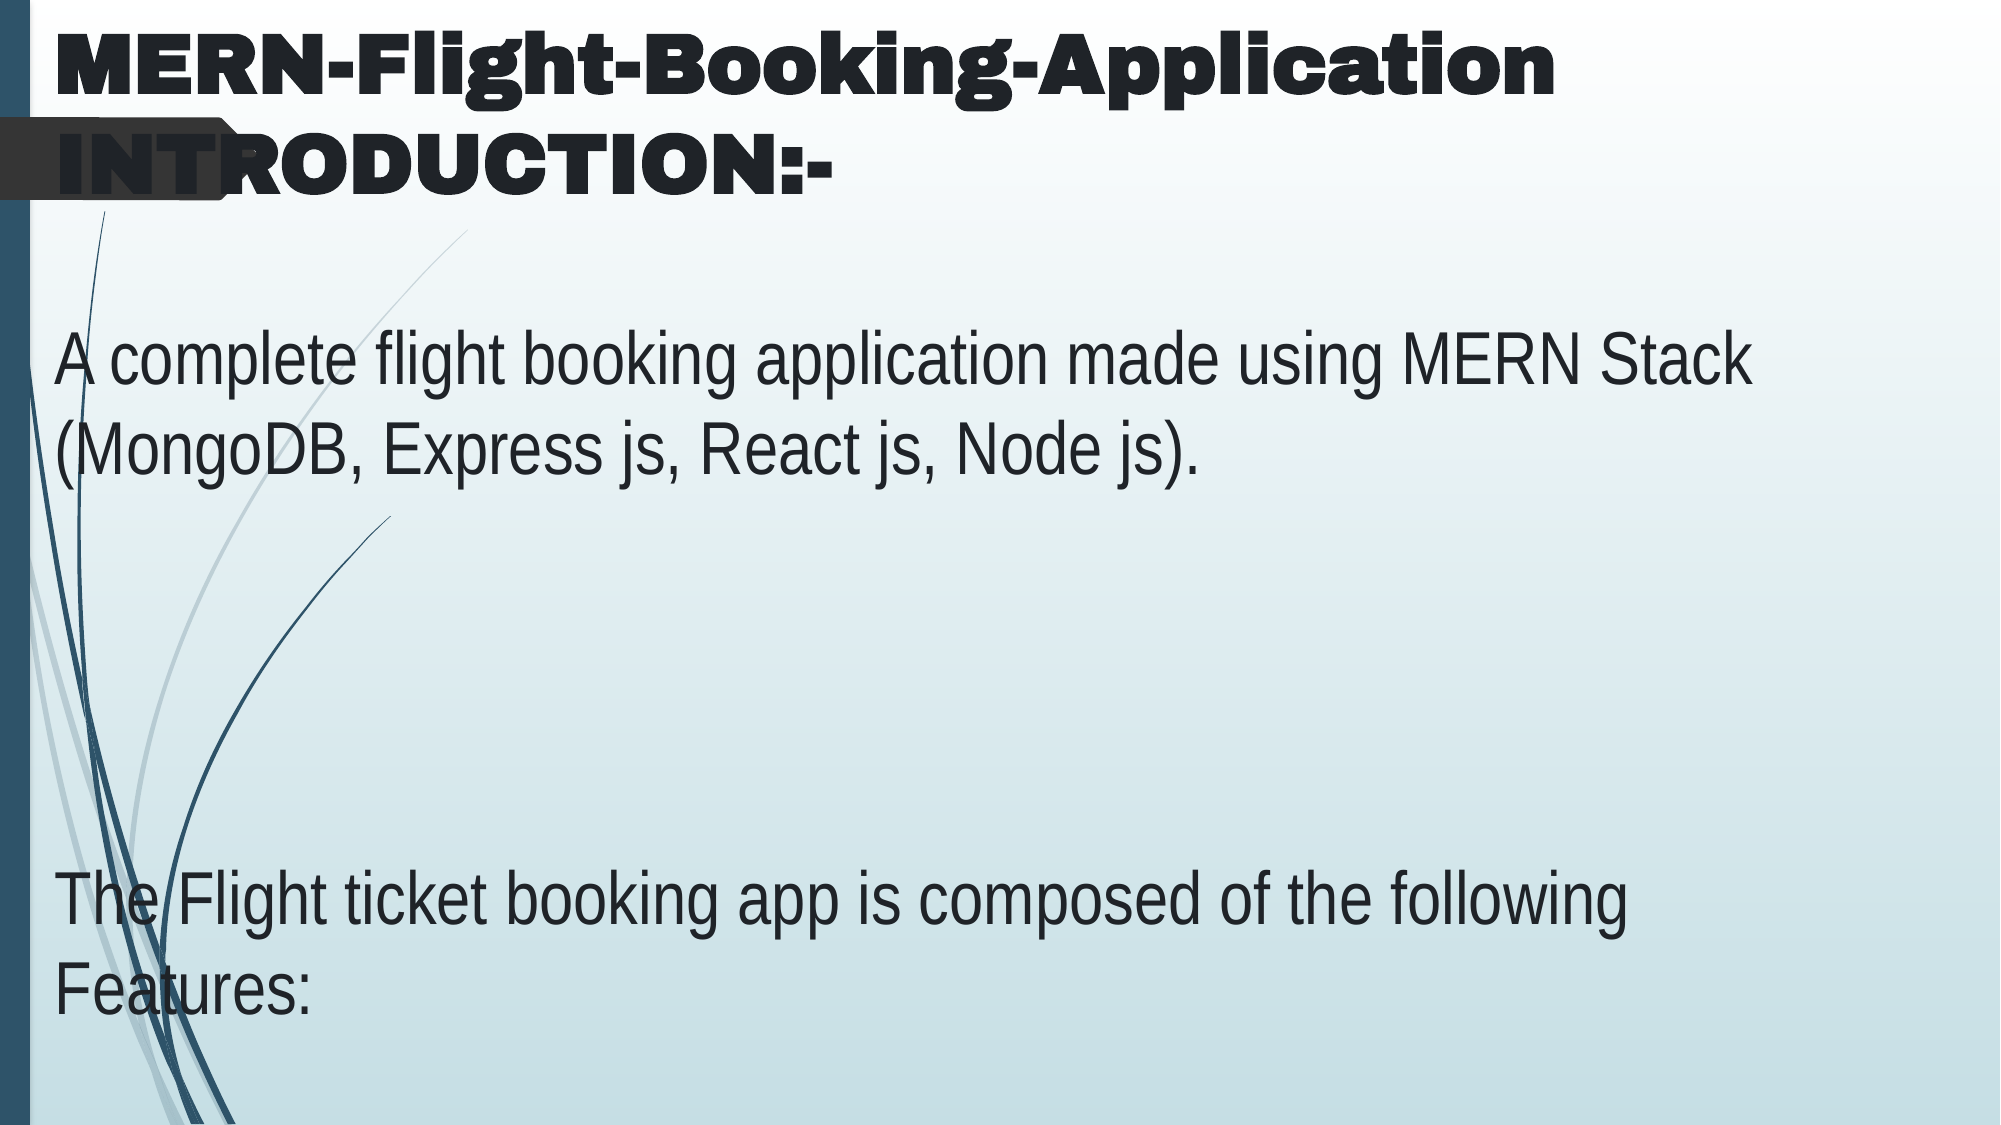

MERN-Flight-Booking-Application
INTRODUCTION:-

A complete flight booking application made using MERN Stack (MongoDB, Express js, React js, Node js).

The Flight ticket booking app is composed of the following Features: